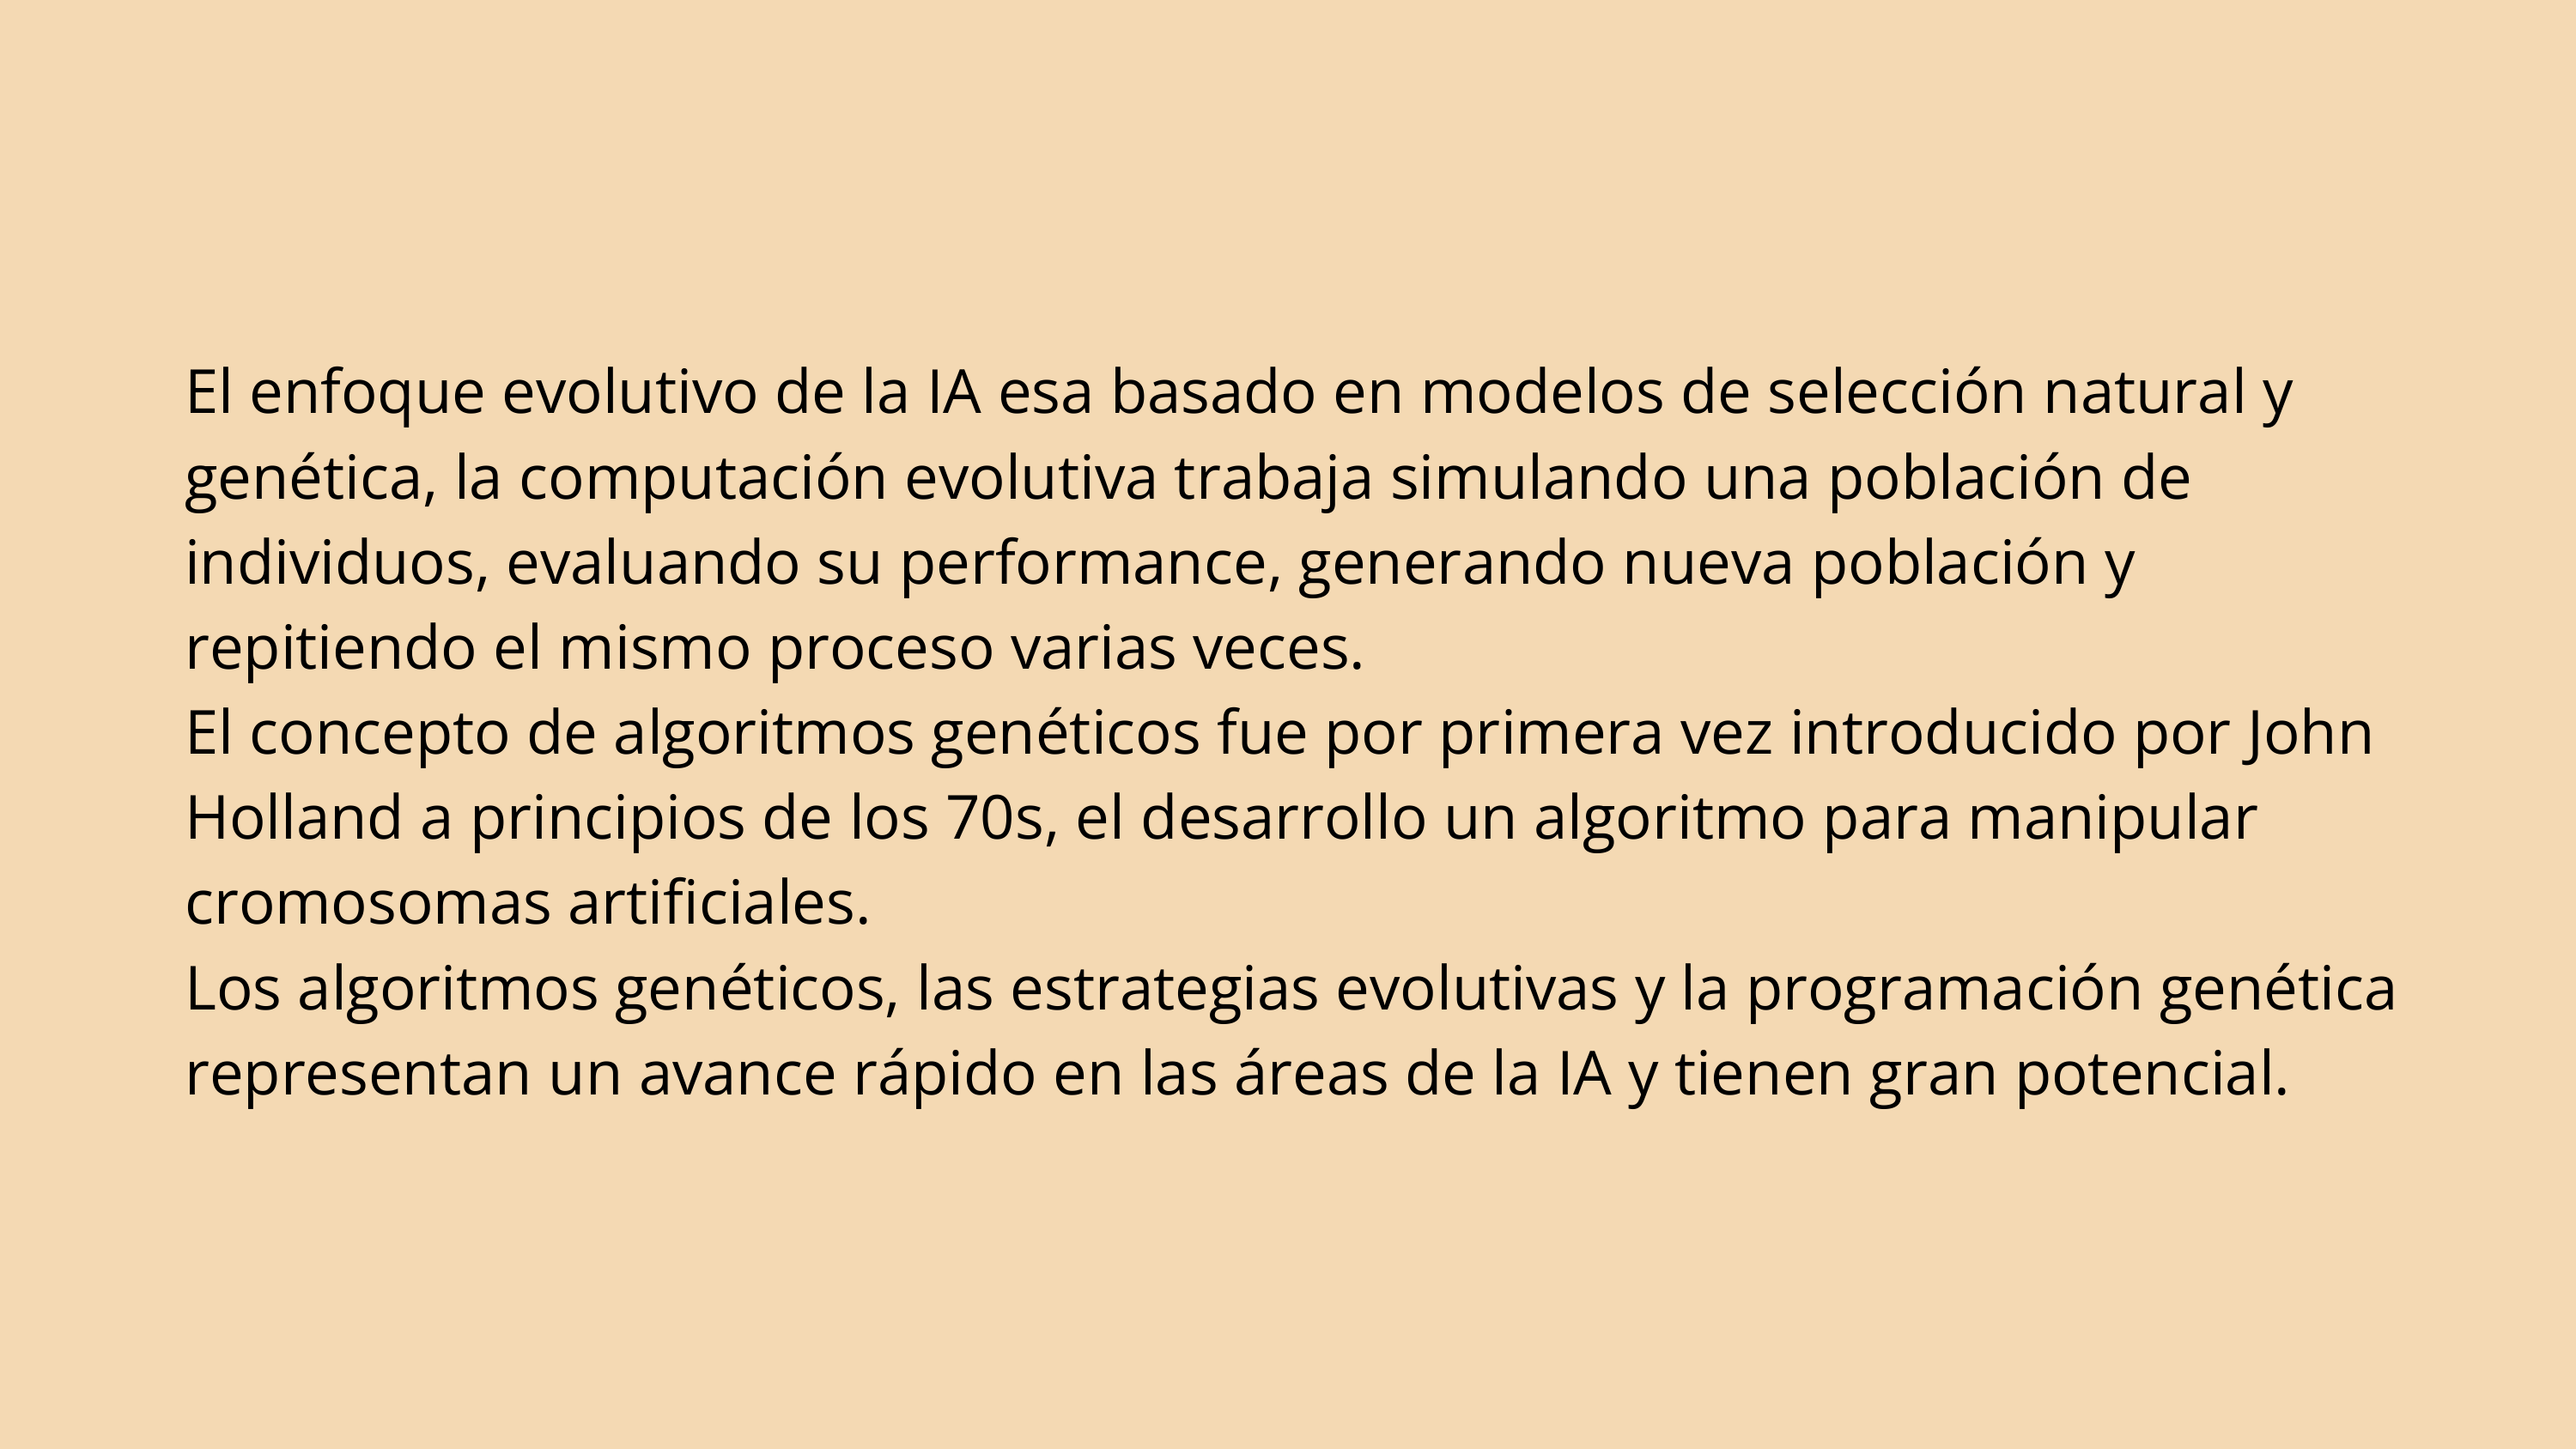

El enfoque evolutivo de la IA esa basado en modelos de selección natural y genética, la computación evolutiva trabaja simulando una población de individuos, evaluando su performance, generando nueva población y repitiendo el mismo proceso varias veces.
El concepto de algoritmos genéticos fue por primera vez introducido por John Holland a principios de los 70s, el desarrollo un algoritmo para manipular cromosomas artificiales.
Los algoritmos genéticos, las estrategias evolutivas y la programación genética representan un avance rápido en las áreas de la IA y tienen gran potencial.